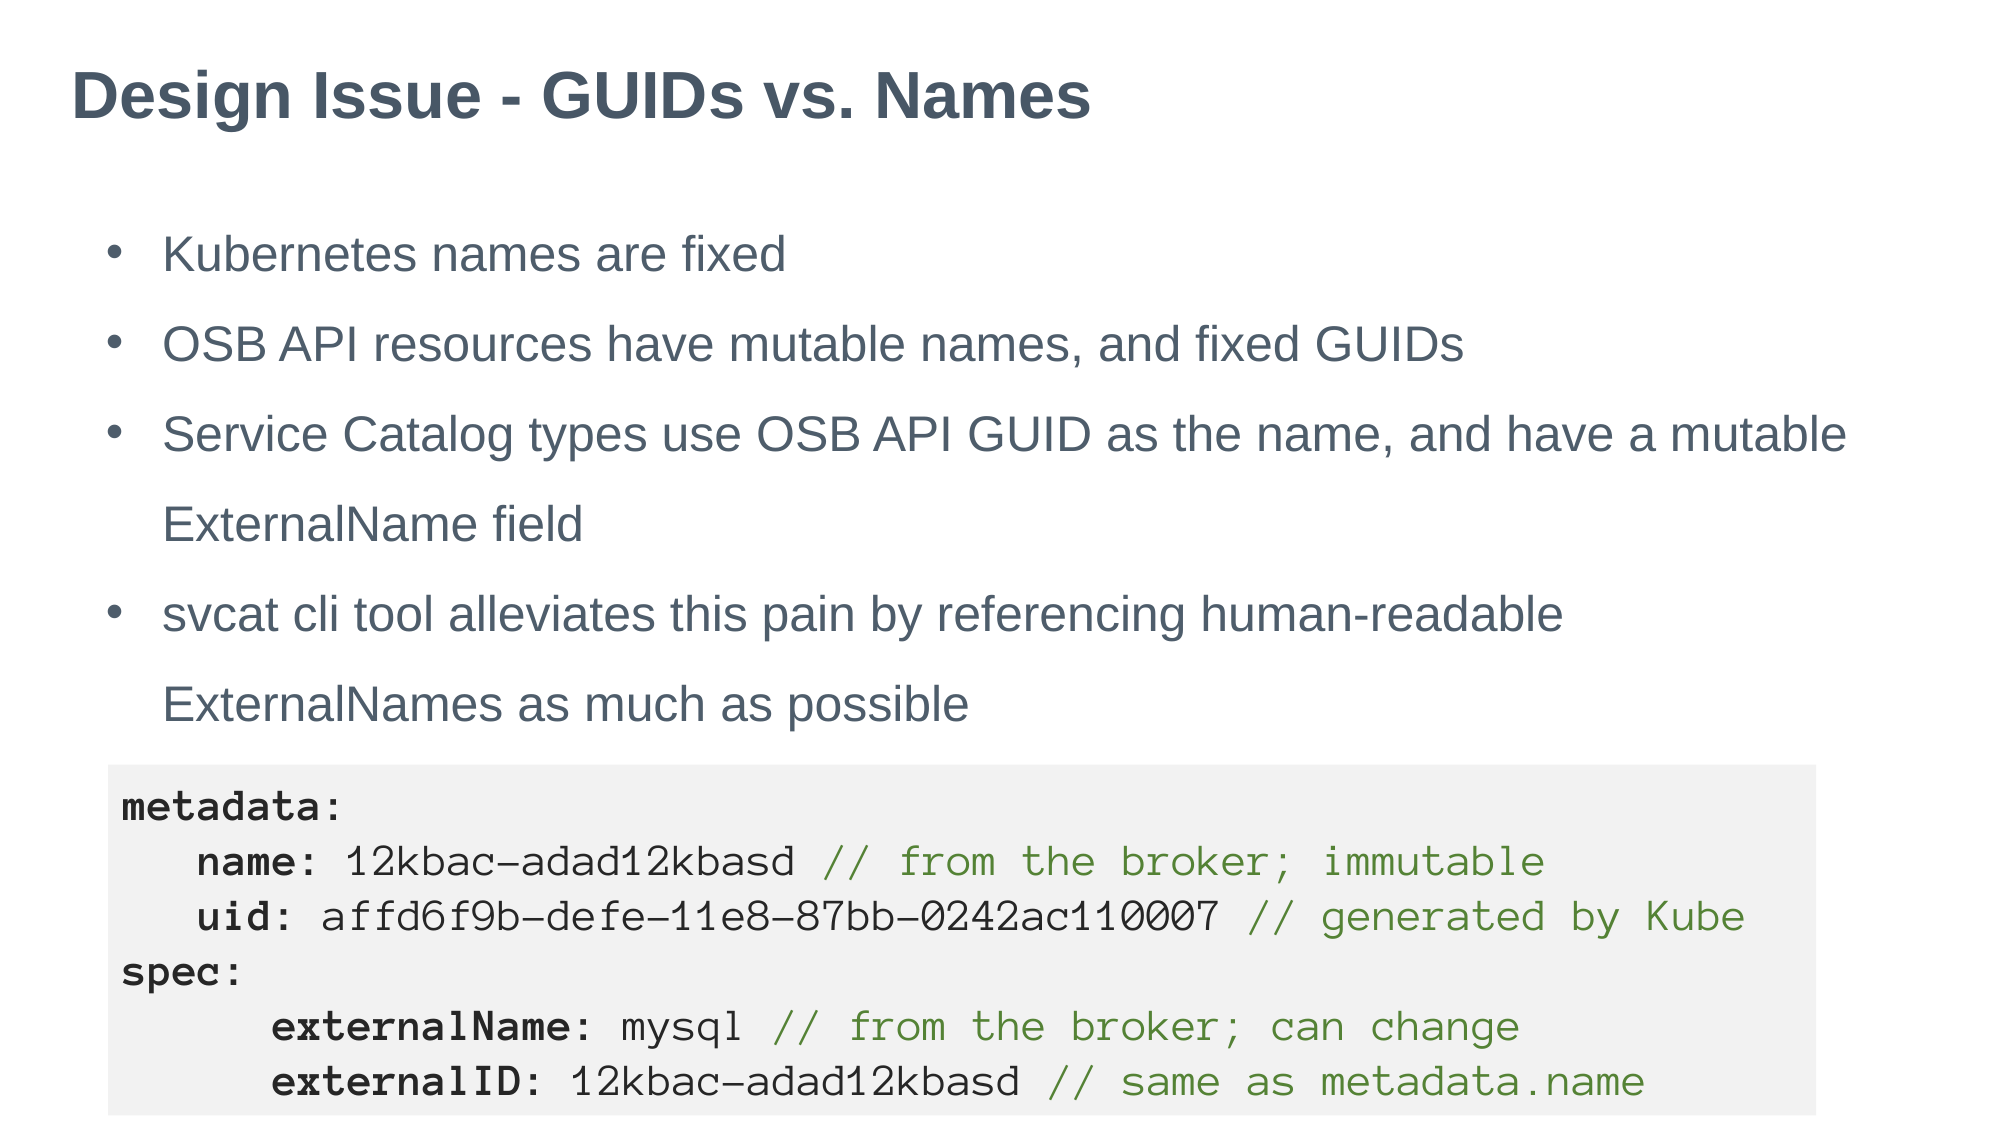

# Design Issue - GUIDs vs. Names
Kubernetes names are fixed
OSB API resources have mutable names, and fixed GUIDs
Service Catalog types use OSB API GUID as the name, and have a mutable ExternalName field
svcat cli tool alleviates this pain by referencing human-readable ExternalNames as much as possible
metadata:
name: 12kbac-adad12kbasd // from the broker; immutable
uid: affd6f9b-defe-11e8-87bb-0242ac110007 // generated by Kube
spec:
	externalName: mysql // from the broker; can change
	externalID: 12kbac-adad12kbasd // same as metadata.name